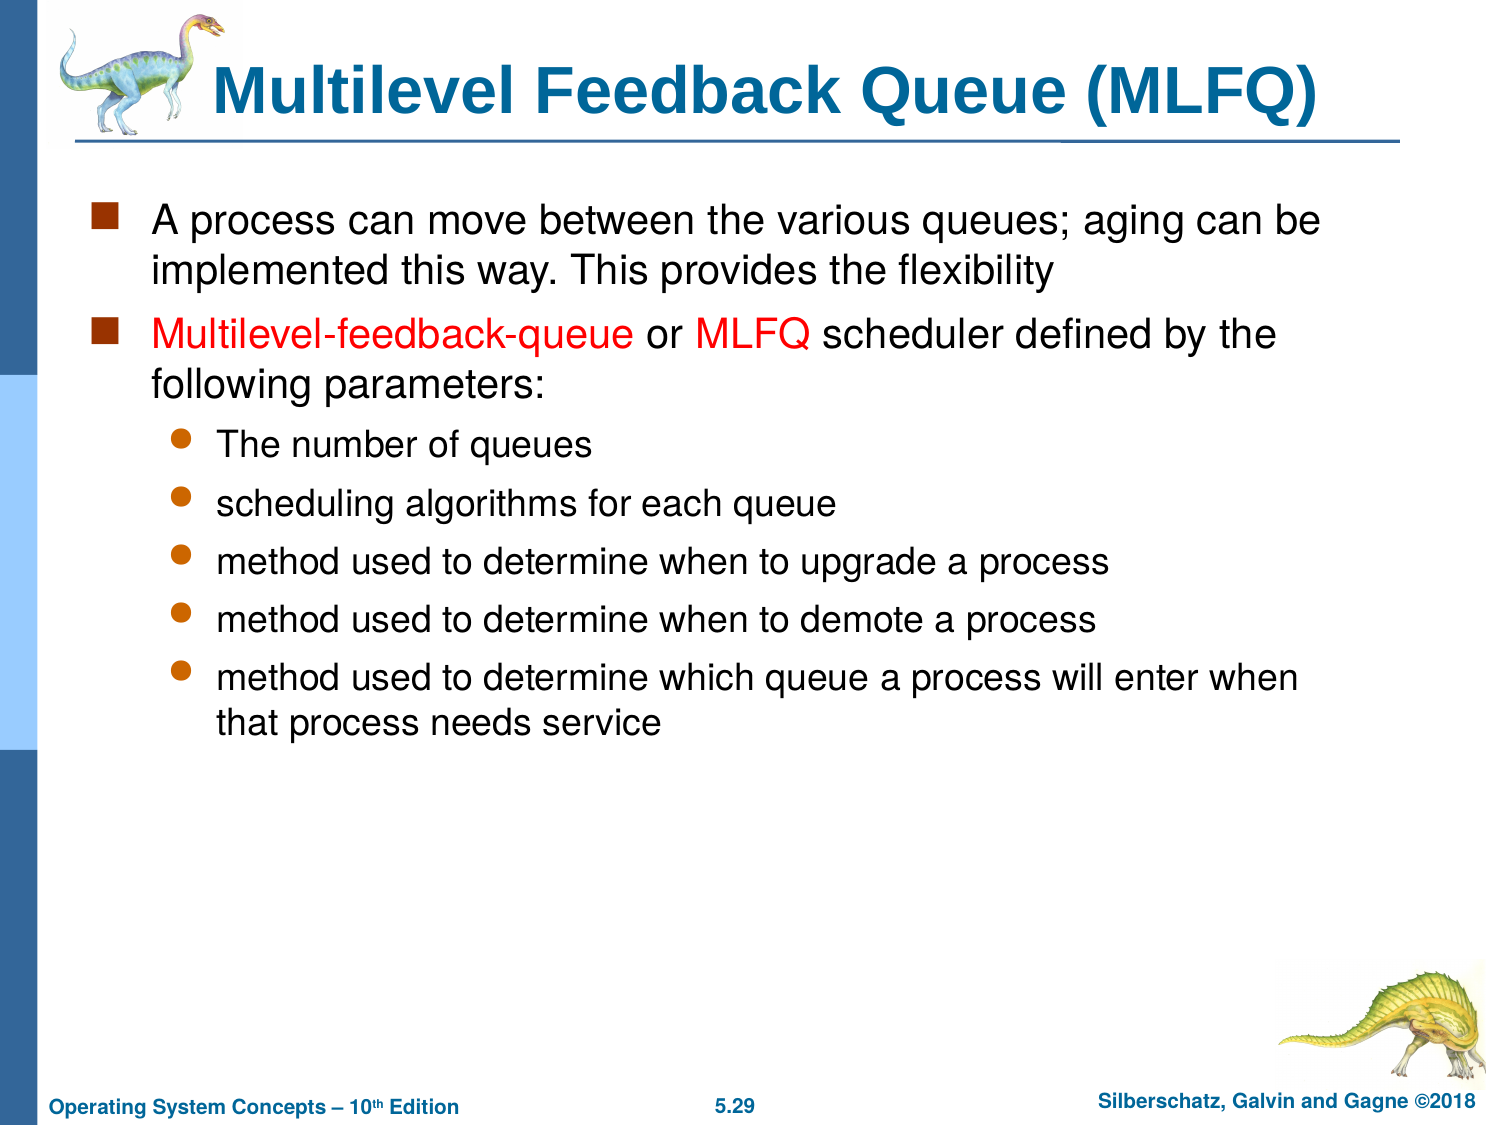

# Multilevel Feedback Queue (MLFQ)
A process can move between the various queues; aging can be implemented this way. This provides the flexibility
Multilevel-feedback-queue or MLFQ scheduler defined by the following parameters:
The number of queues
scheduling algorithms for each queue
method used to determine when to upgrade a process
method used to determine when to demote a process
method used to determine which queue a process will enter when that process needs service